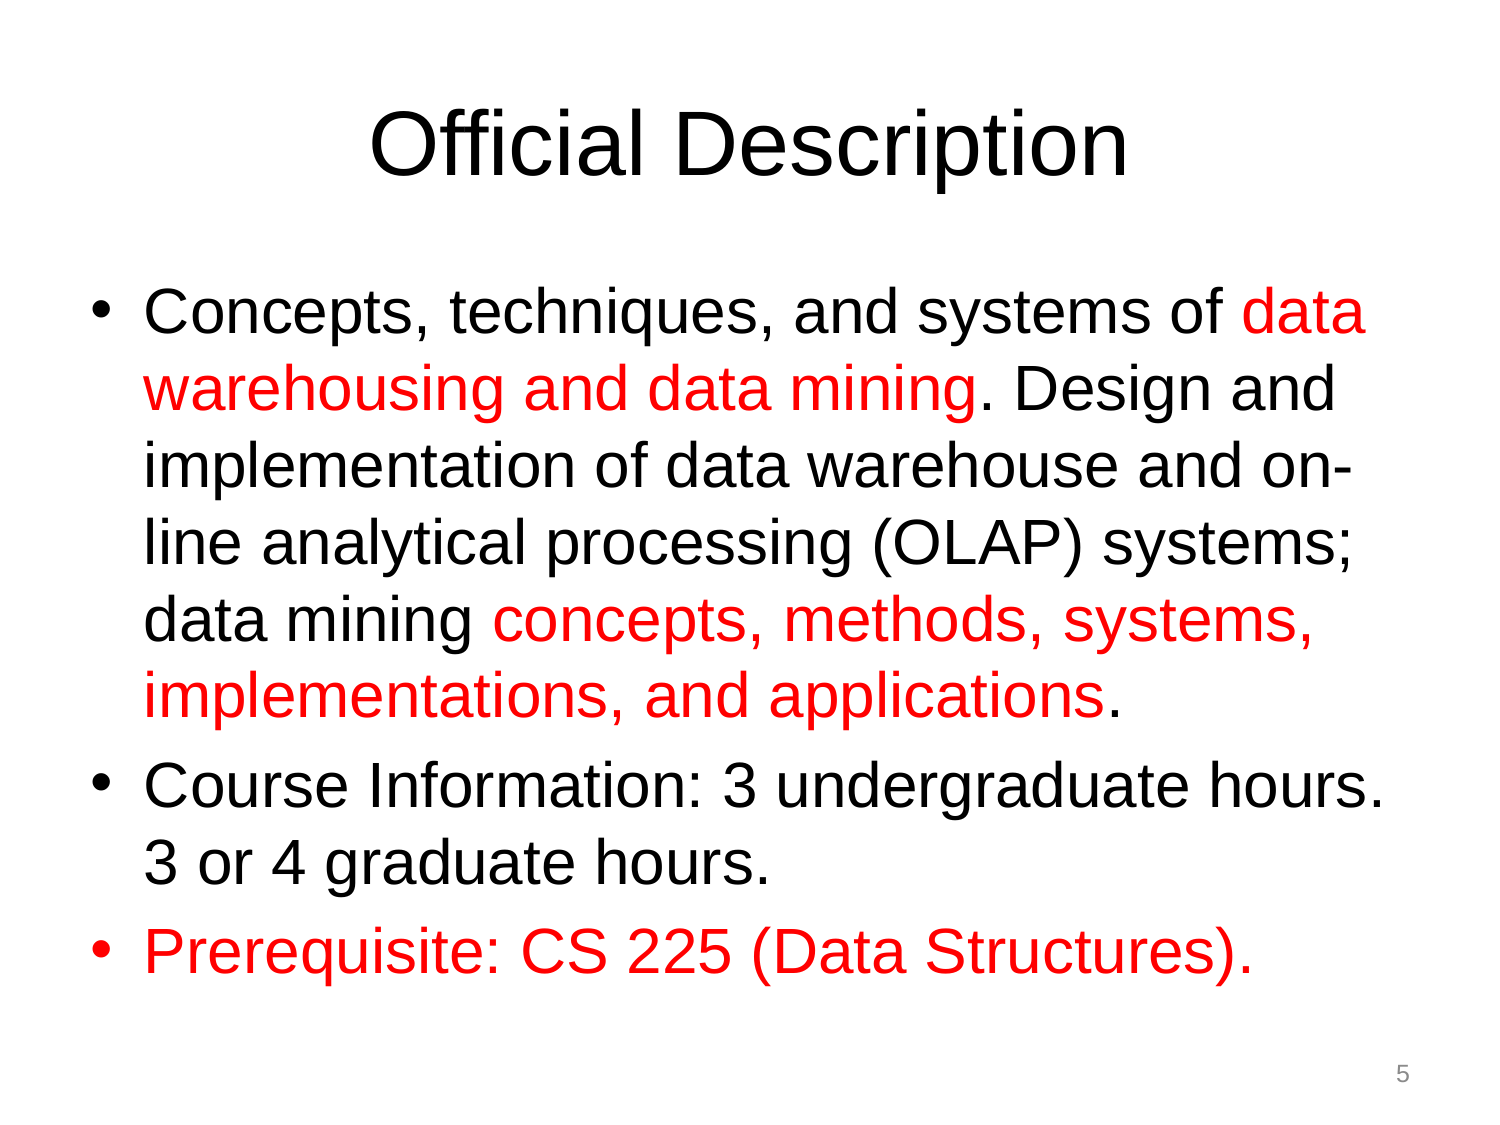

# Official Description
Concepts, techniques, and systems of data warehousing and data mining. Design and implementation of data warehouse and on-line analytical processing (OLAP) systems; data mining concepts, methods, systems, implementations, and applications.
Course Information: 3 undergraduate hours. 3 or 4 graduate hours.
Prerequisite: CS 225 (Data Structures).
5